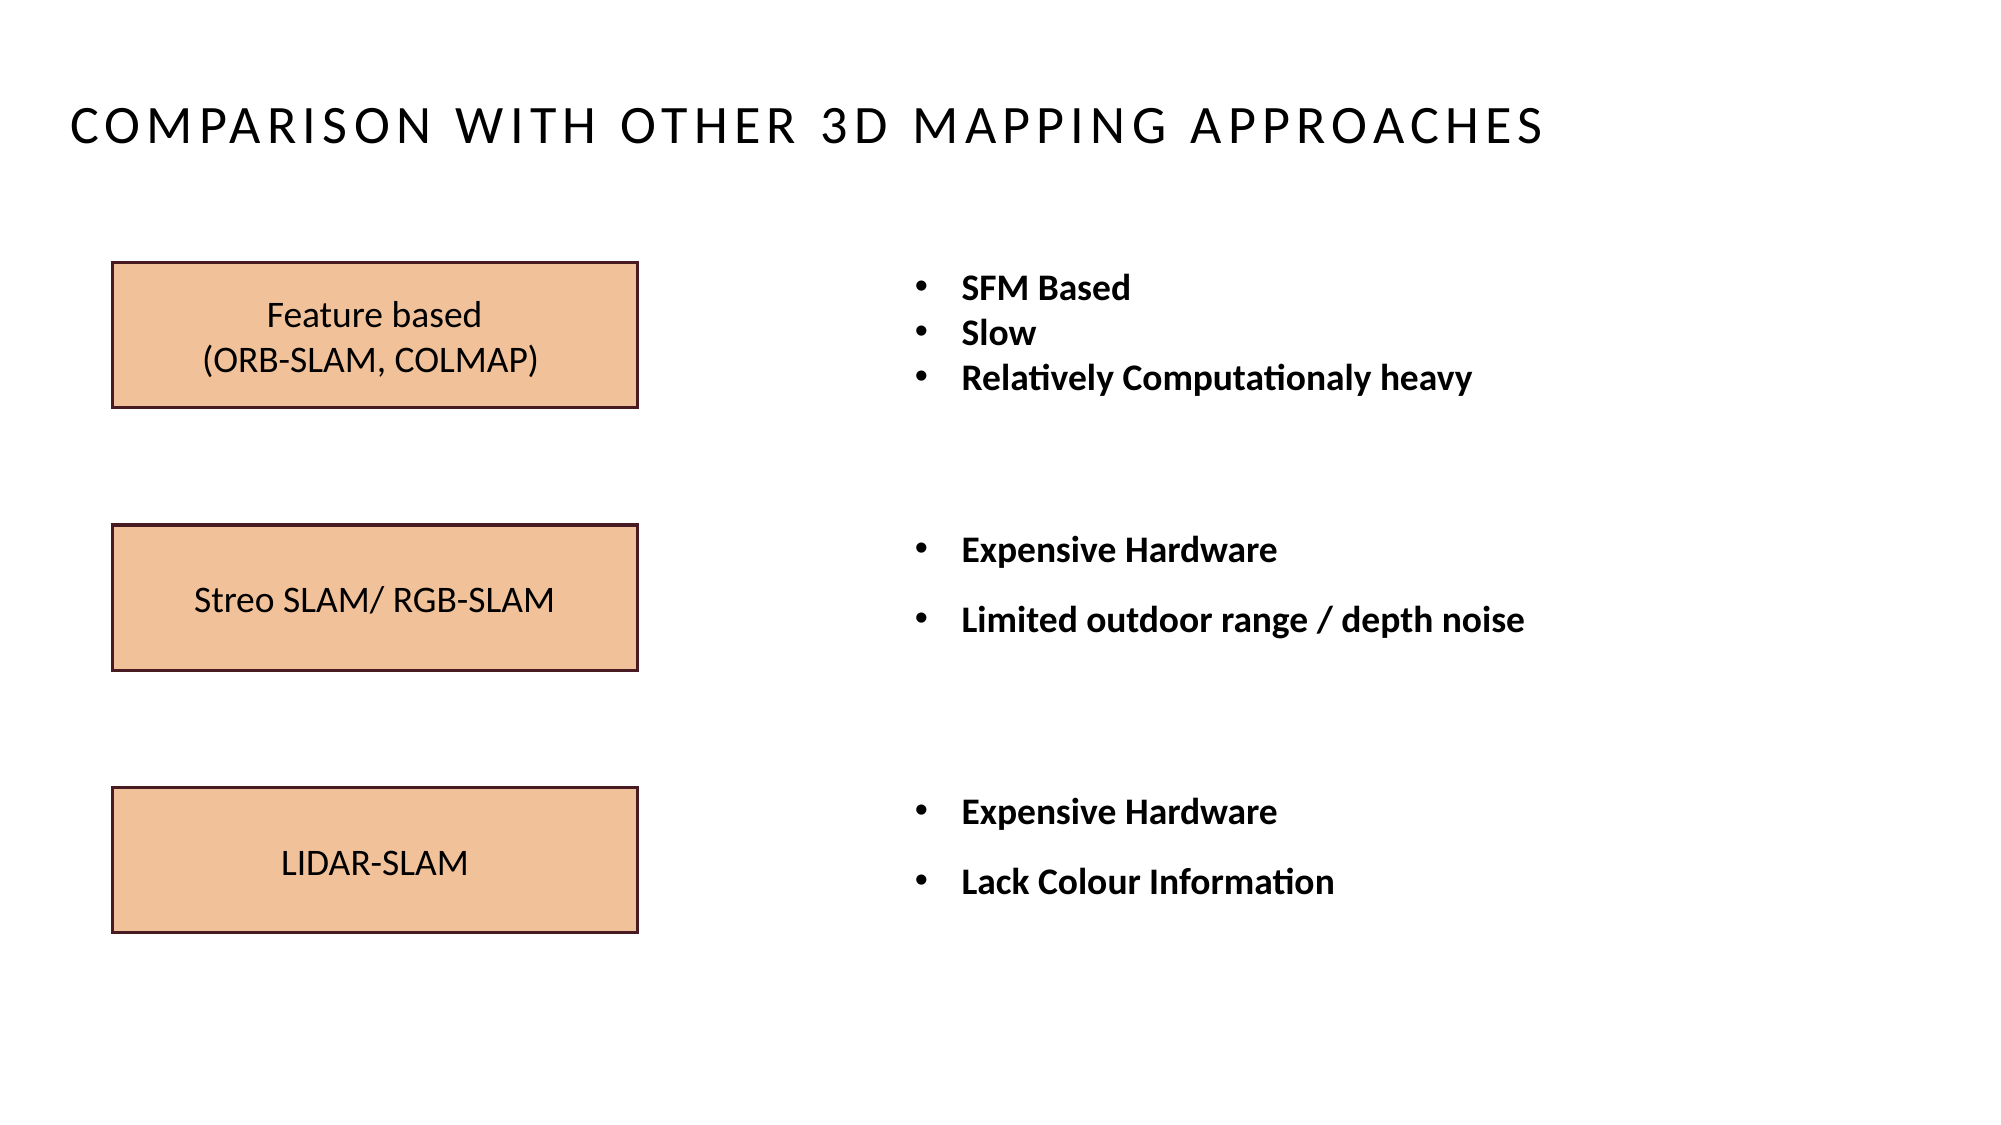

Comparison with other 3d Mapping Approaches
SFM Based
Slow
Relatively Computationaly heavy

Feature based
(ORB-SLAM, COLMAP)
Expensive Hardware
Limited outdoor range / depth noise

Streo SLAM/ RGB-SLAM
Expensive Hardware
Lack Colour Information

LIDAR-SLAM